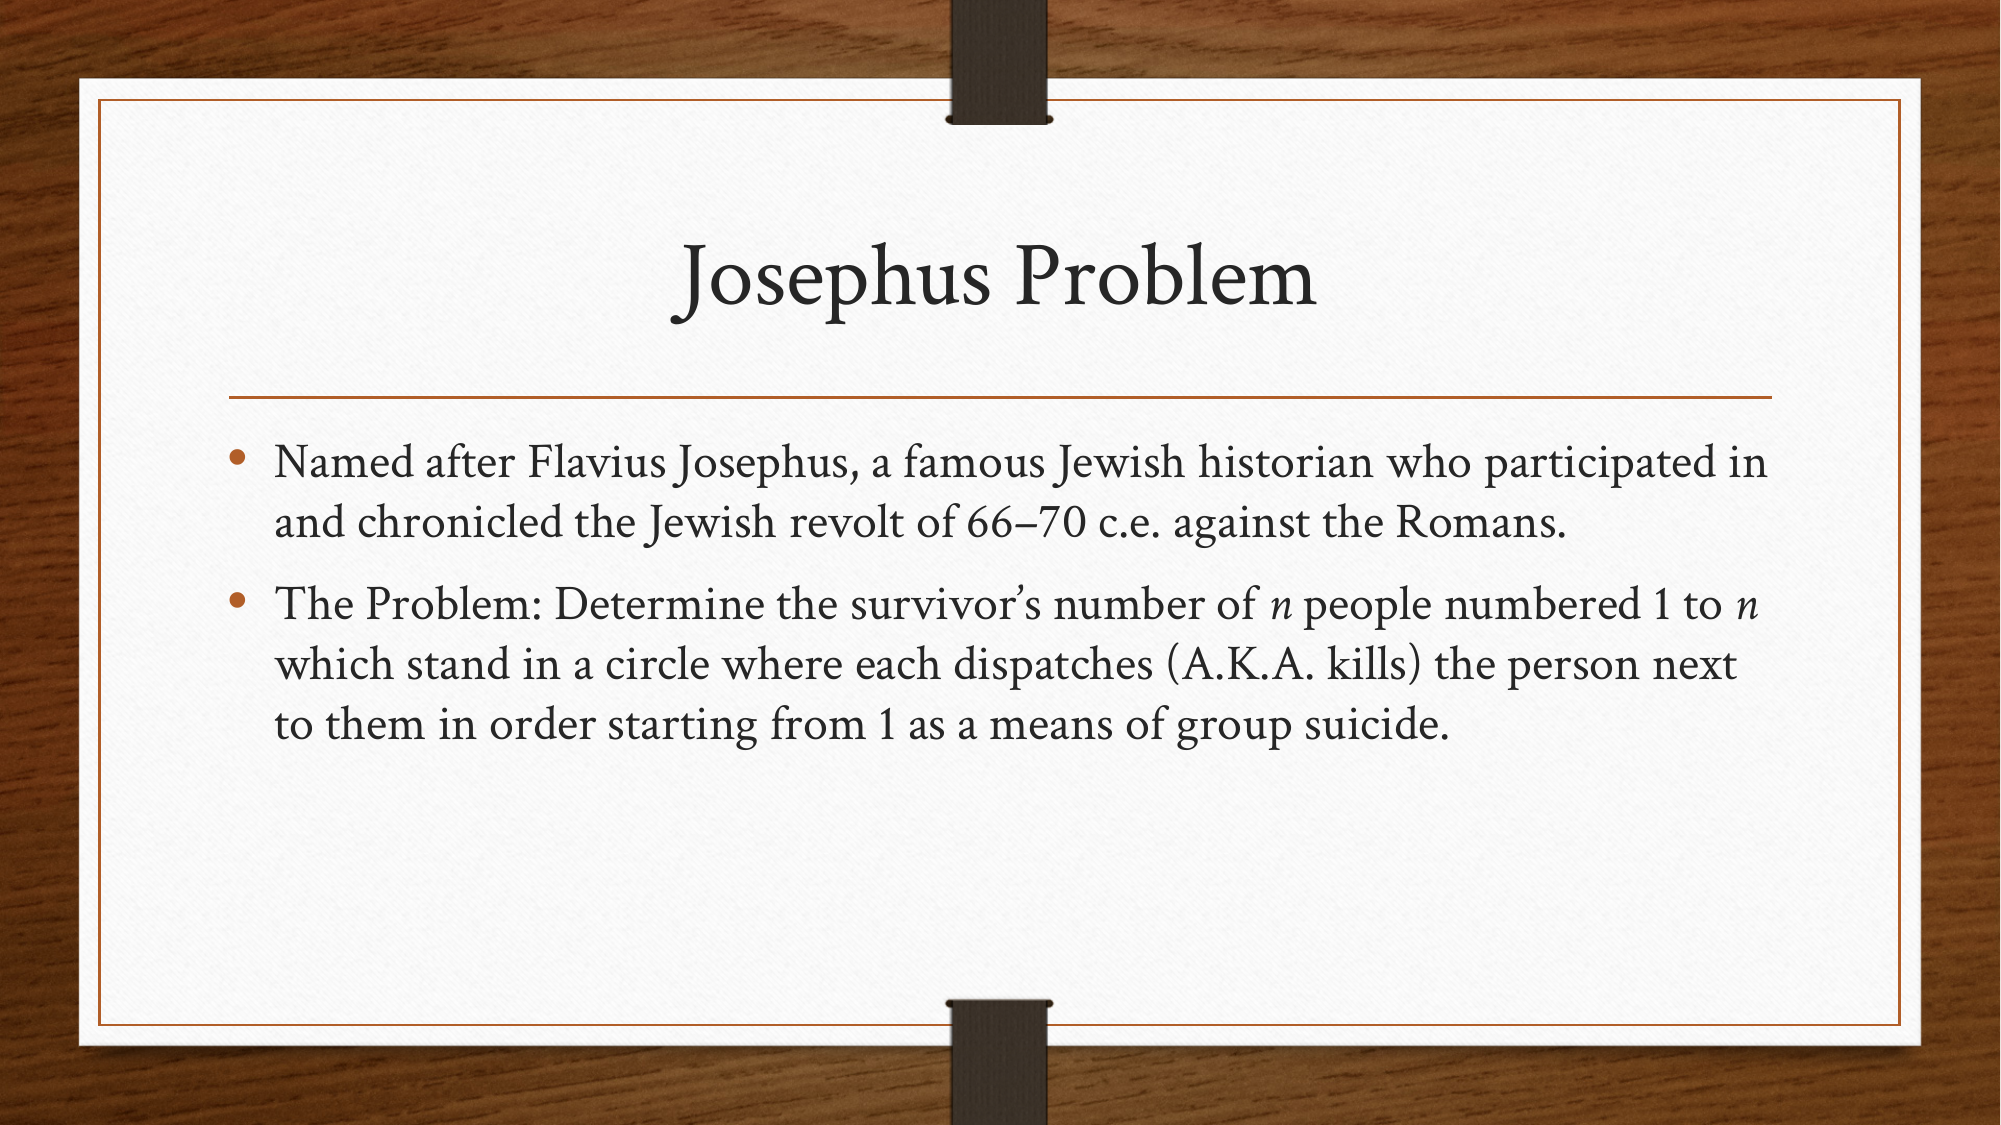

# Josephus Problem
Named after Flavius Josephus, a famous Jewish historian who participated in and chronicled the Jewish revolt of 66–70 c.e. against the Romans.
The Problem: Determine the survivor’s number of n people numbered 1 to n which stand in a circle where each dispatches (A.K.A. kills) the person next to them in order starting from 1 as a means of group suicide.